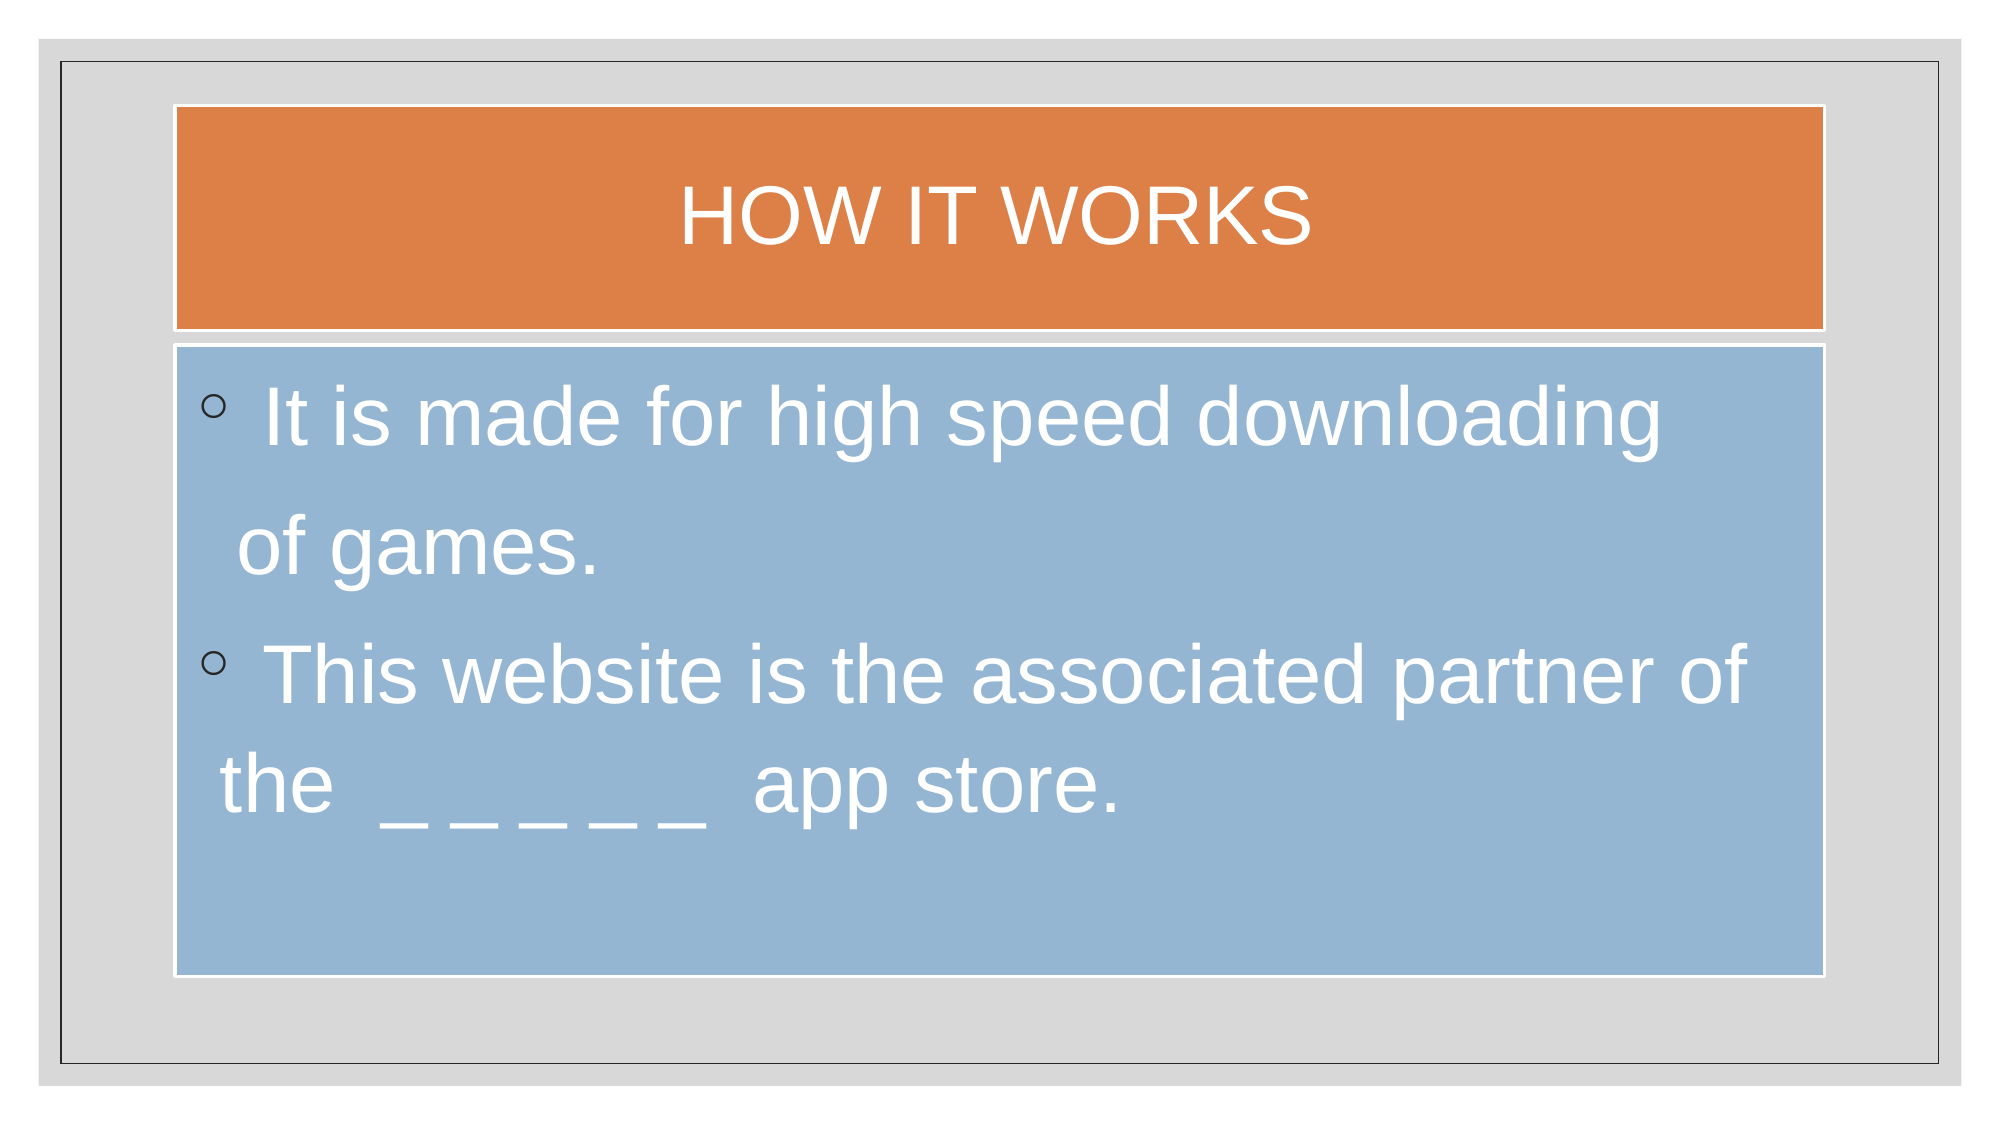

# HOW IT WORKS
 It is made for high speed downloading
  of games.
 This website is the associated partner of the  _ _ _ _ _  app store.